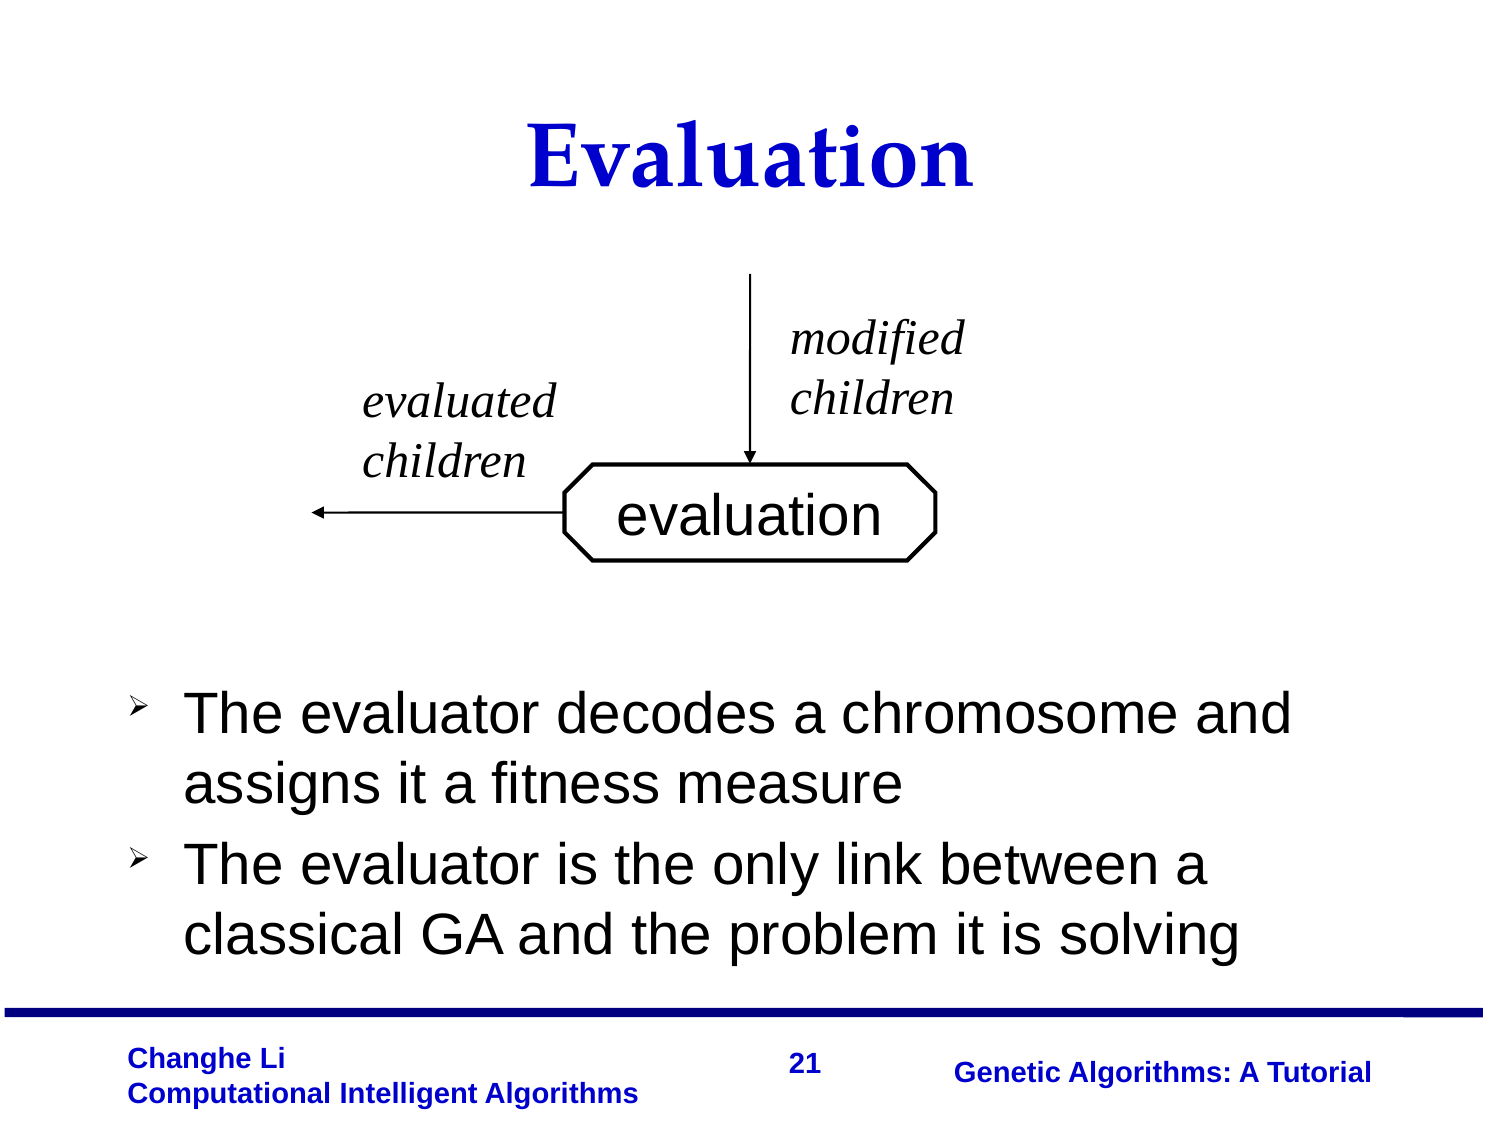

# Evaluation

The evaluator decodes a chromosome and assigns it a fitness measure
The evaluator is the only link between a classical GA and the problem it is solving

modified
children
evaluated
children
evaluation